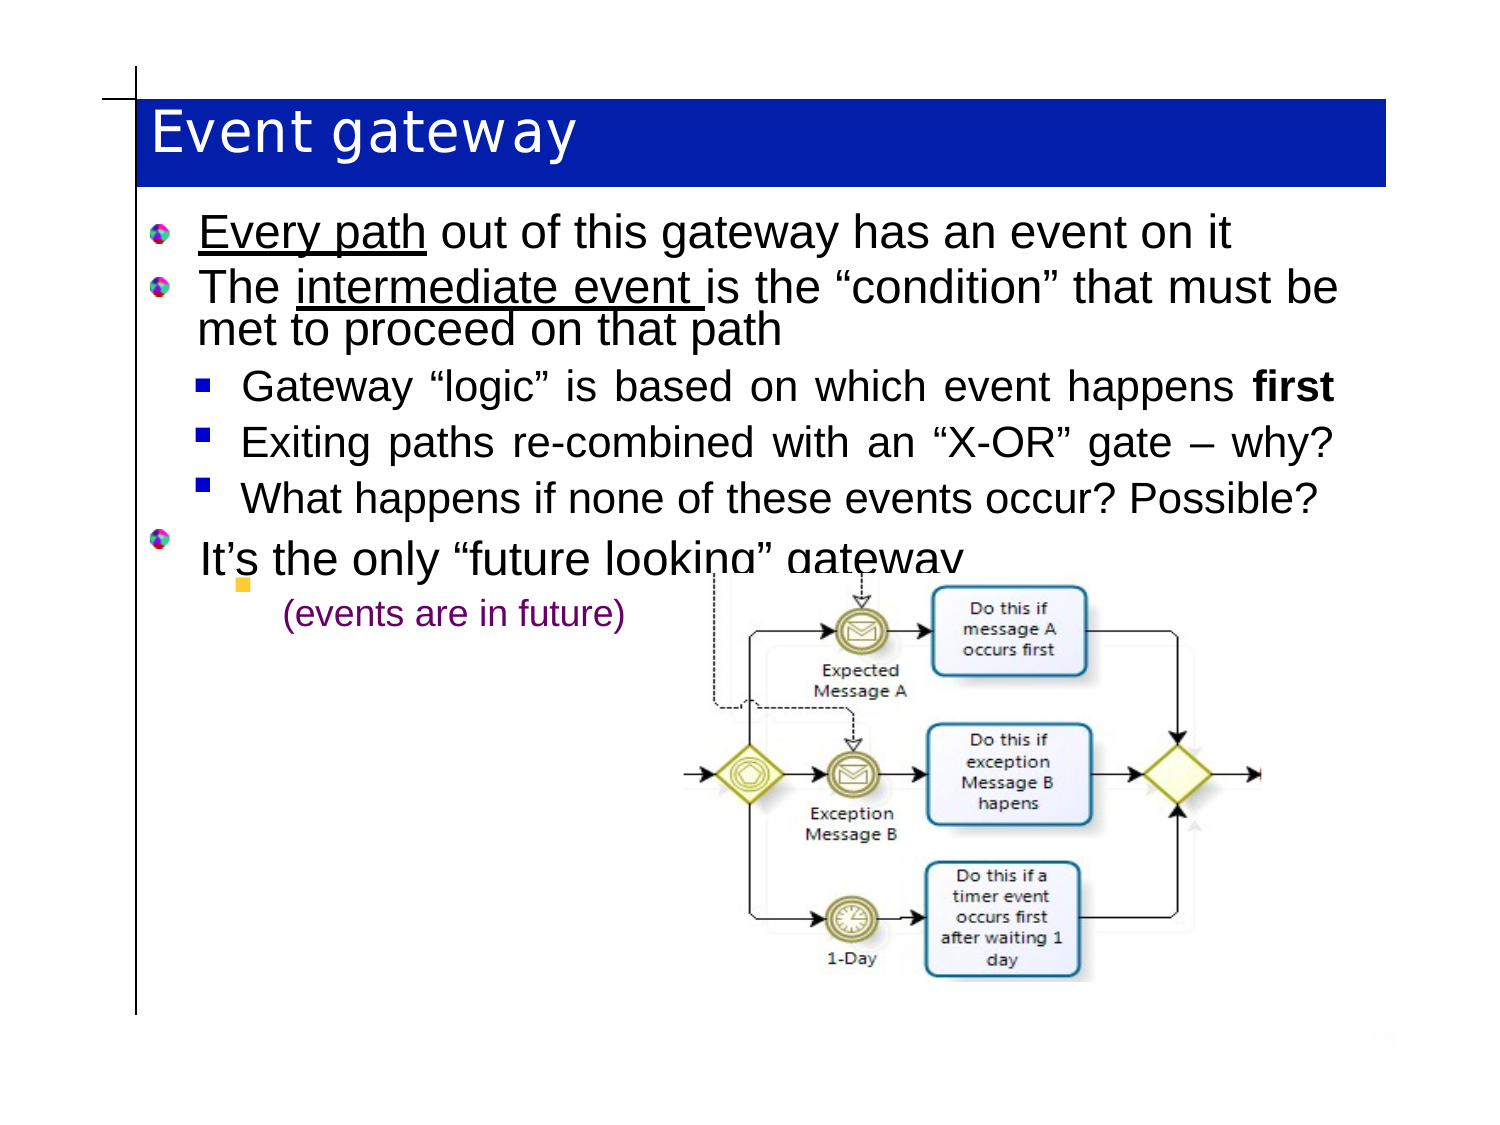

|  |  |
| --- | --- |
|  | Event gateway |
|  | Every path out of this gateway has an event on it The intermediate event is the “condition” that must be met to proceed on that path Gateway “logic” is based on which event happens first Exiting paths re-combined with an “X-OR” gate – why? What happens if none of these events occur? Possible? It’s the only “future looking” gateway (events are in future) |